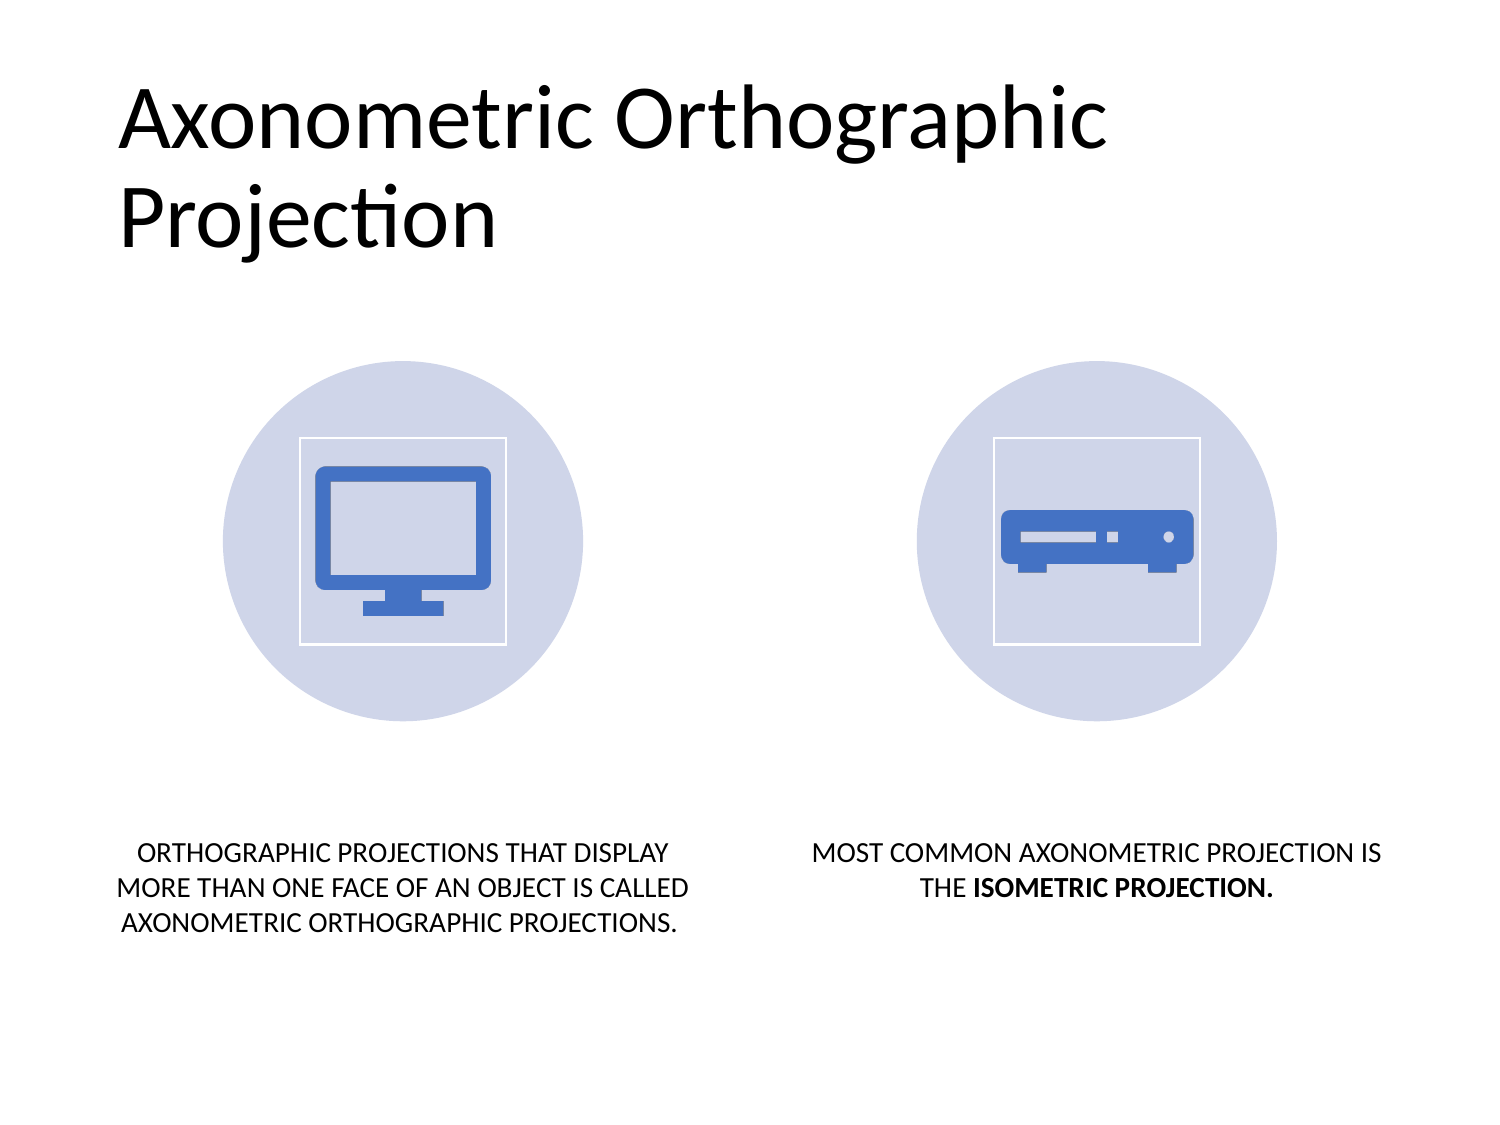

# Axonometric Orthographic Projection
Orthographic projections that display more than one face of an object is called axonometric orthographic projections.
Most common axonometric projection is the isometric projection.